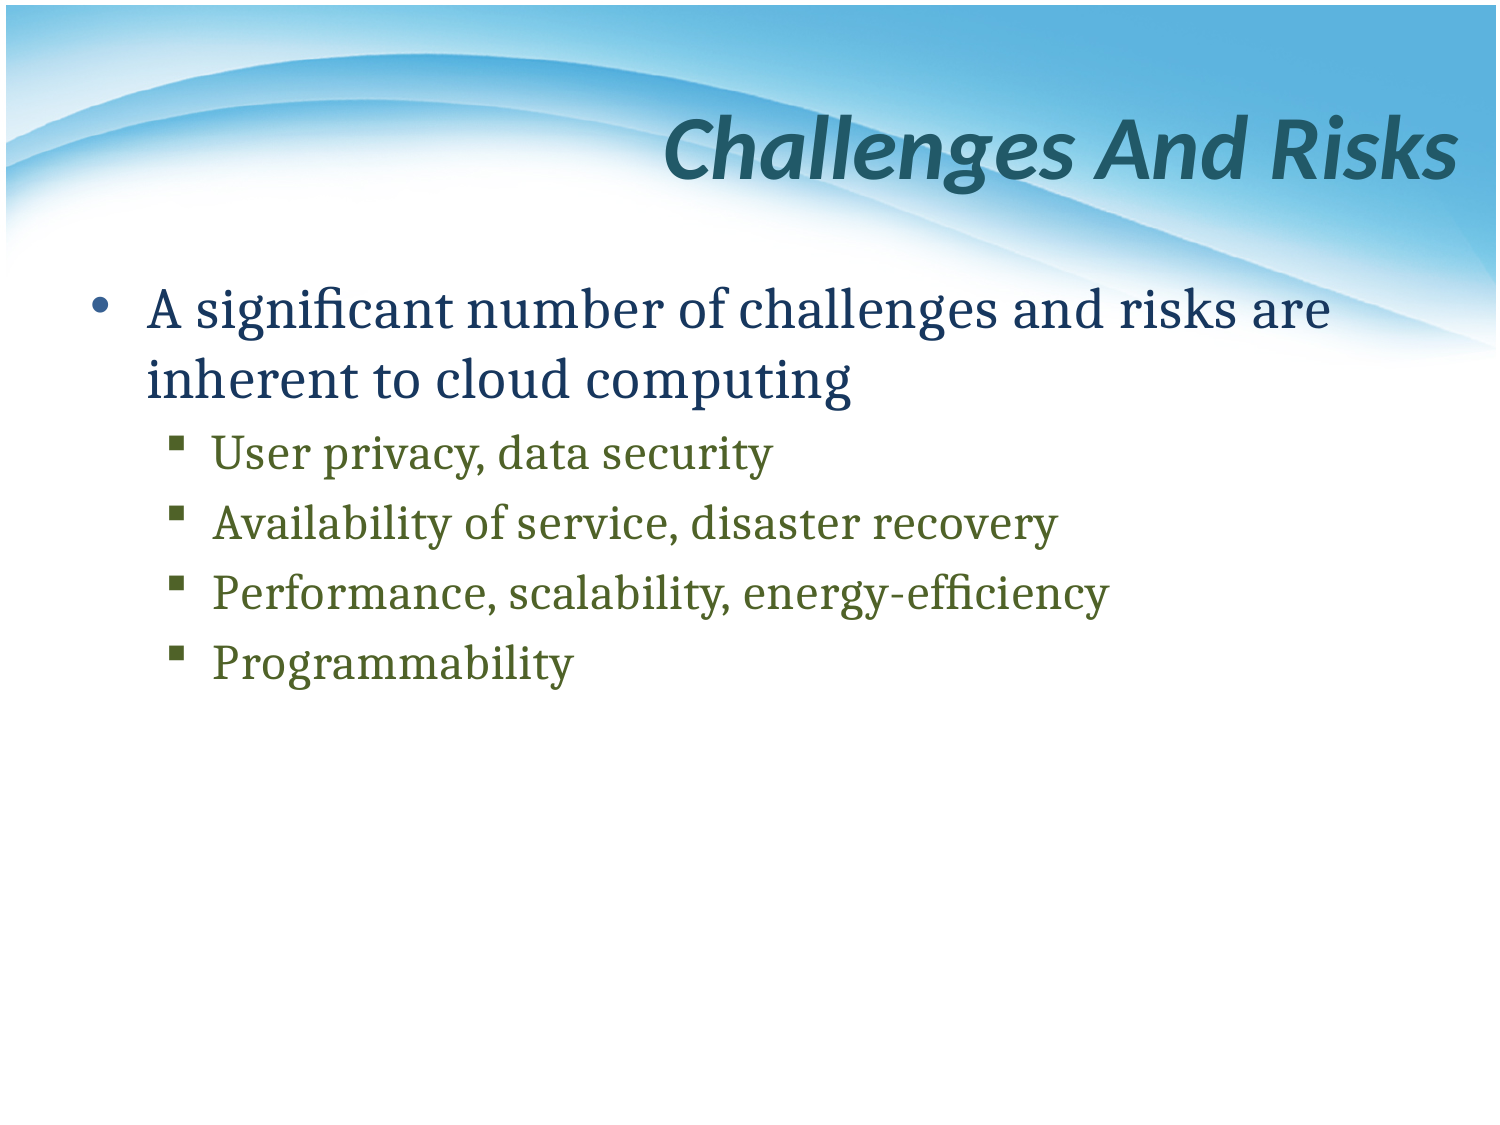

# Challenges And Risks
A signiﬁcant number of challenges and risks are inherent to cloud computing
User privacy, data security
Availability of service, disaster recovery
Performance, scalability, energy-efﬁciency
Programmability